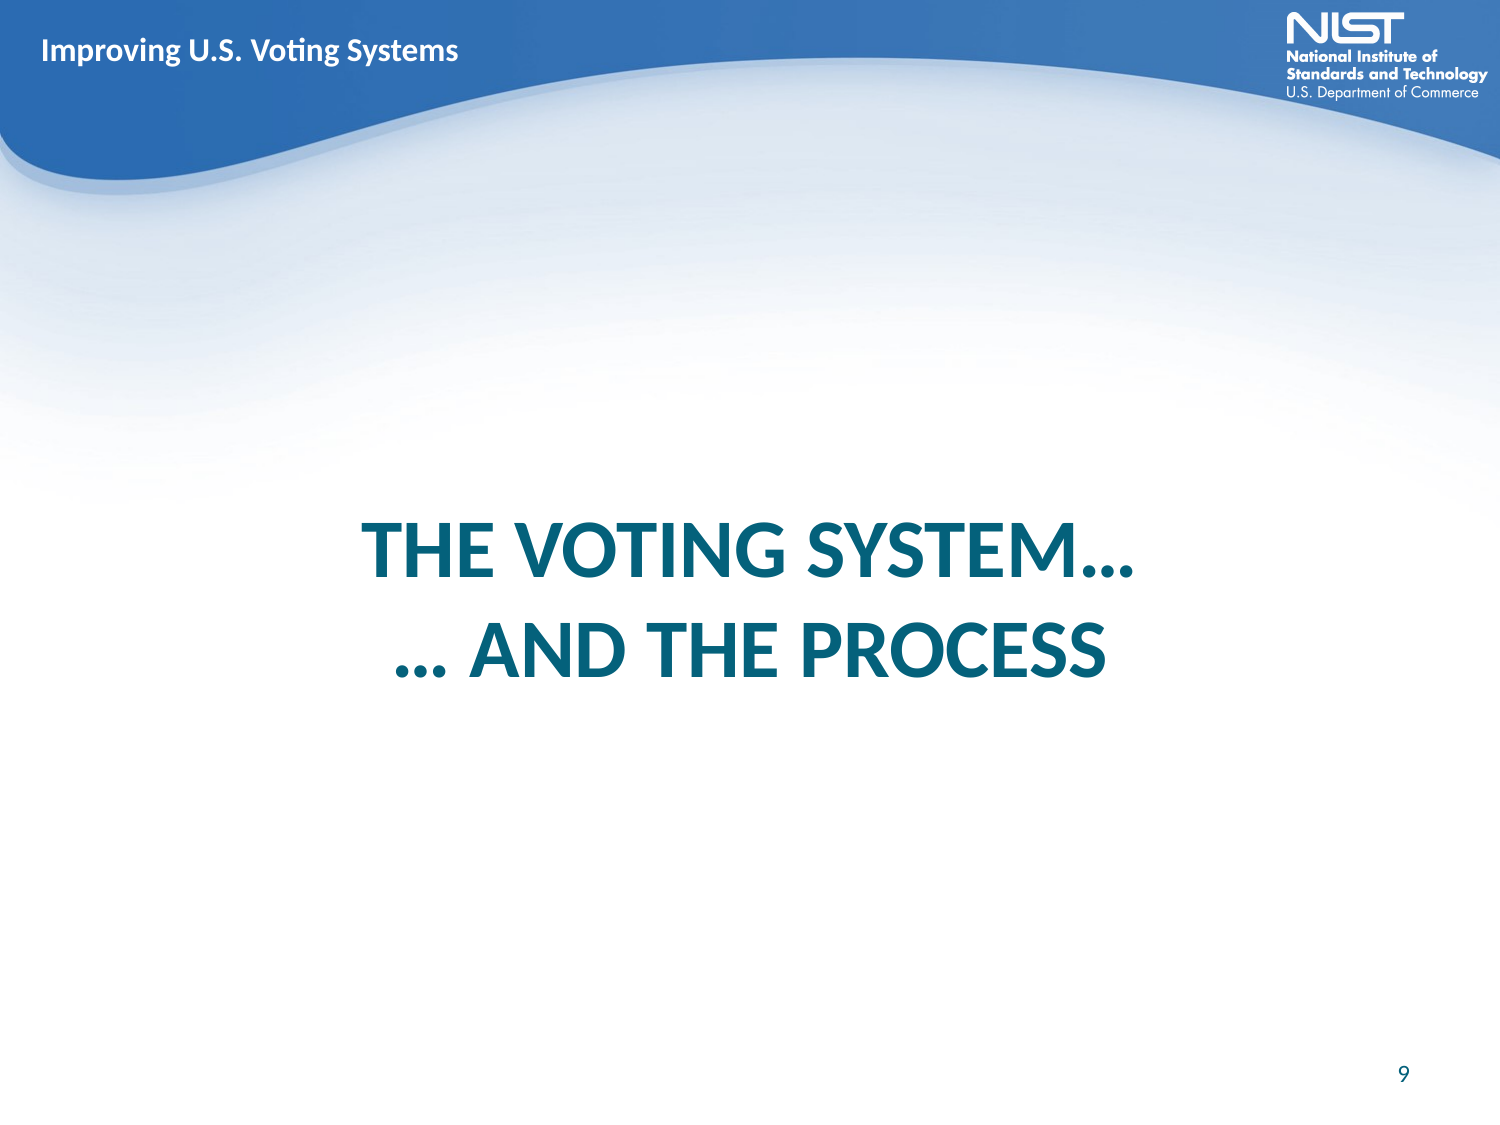

the Voting System…
… and The Process
9